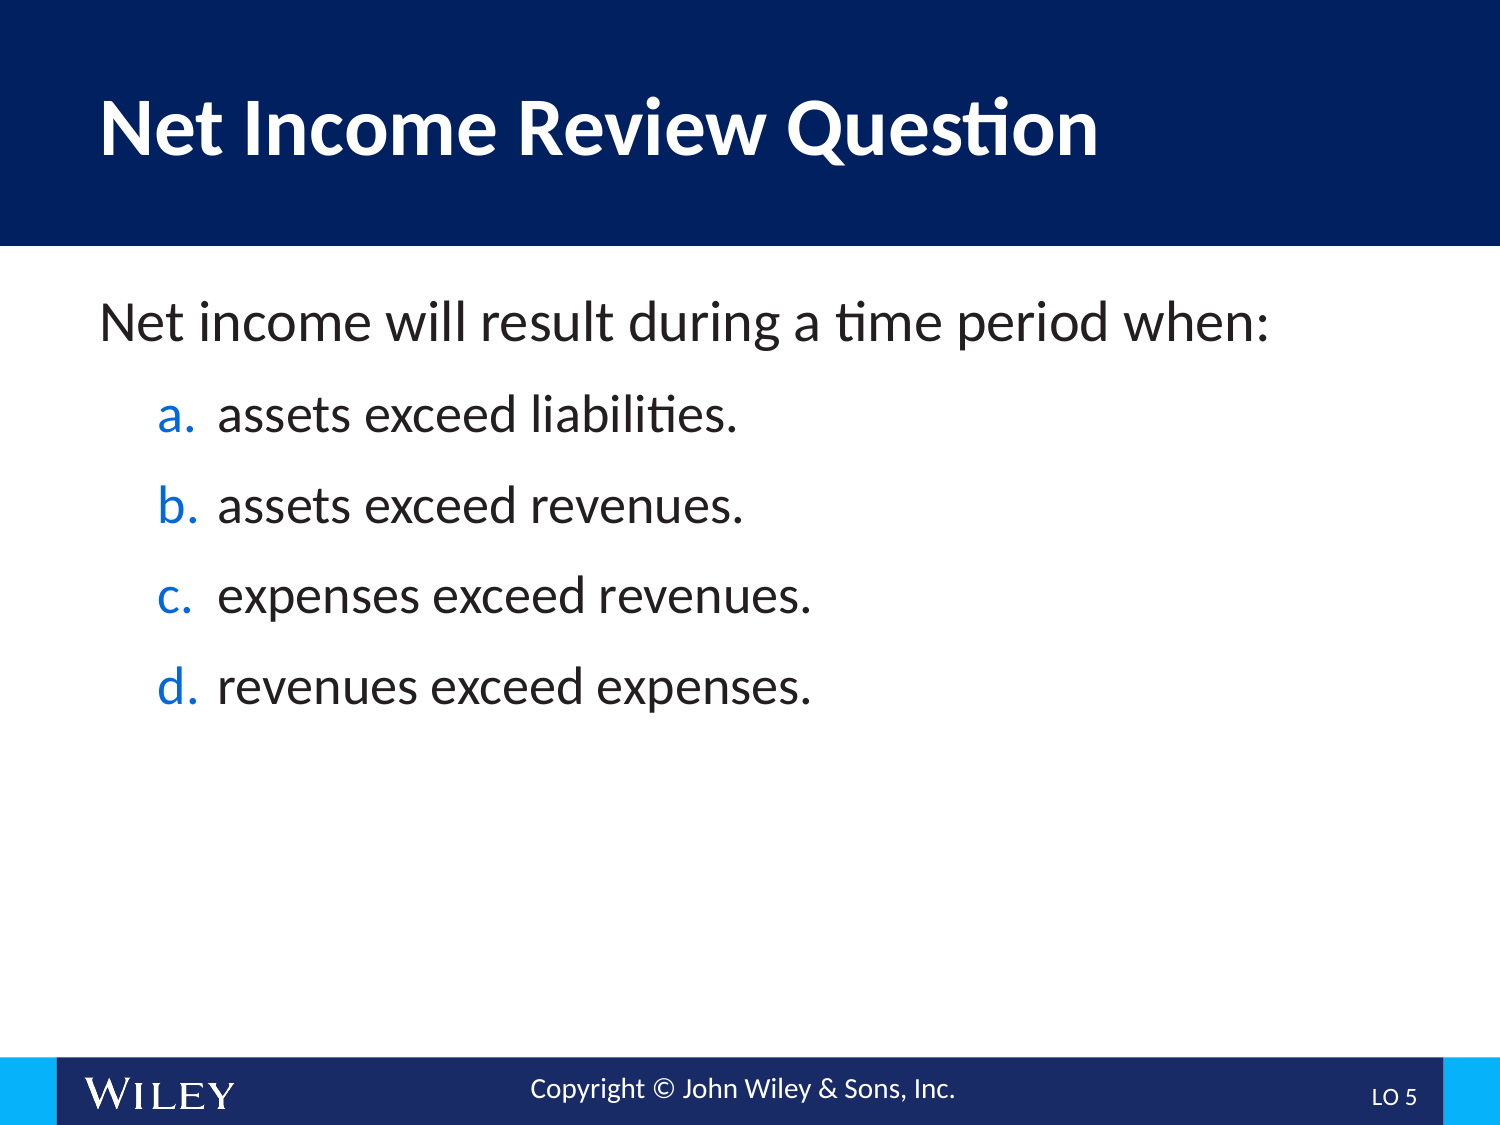

# Net Income Review Question
Net income will result during a time period when:
assets exceed liabilities.
assets exceed revenues.
expenses exceed revenues.
revenues exceed expenses.
L O 5